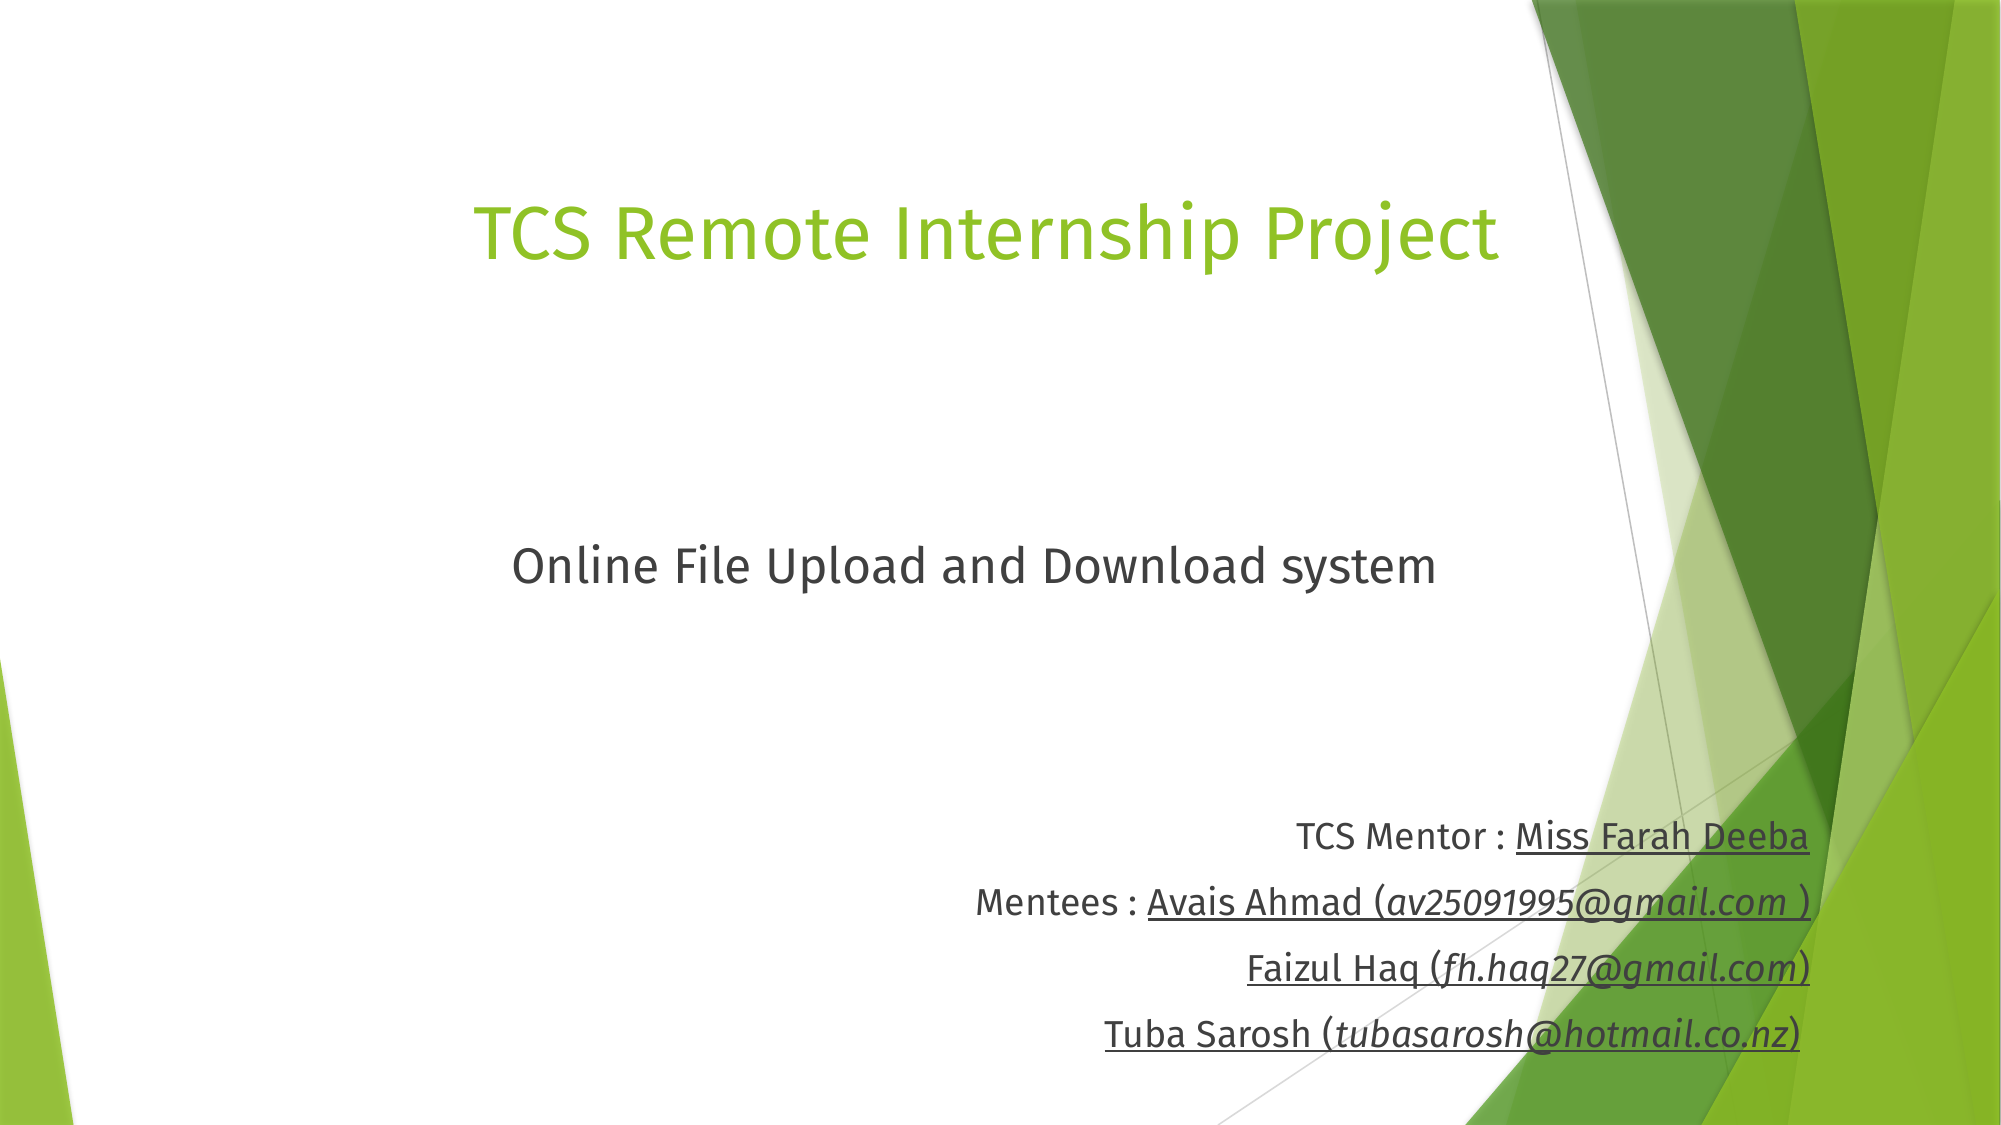

# TCS Remote Internship Project

Online File Upload and Download system

TCS Mentor : Miss Farah Deeba
Mentees : Avais Ahmad (av25091995@gmail.com )
Faizul Haq (fh.haq27@gmail.com)
Tuba Sarosh (tubasarosh@hotmail.co.nz)